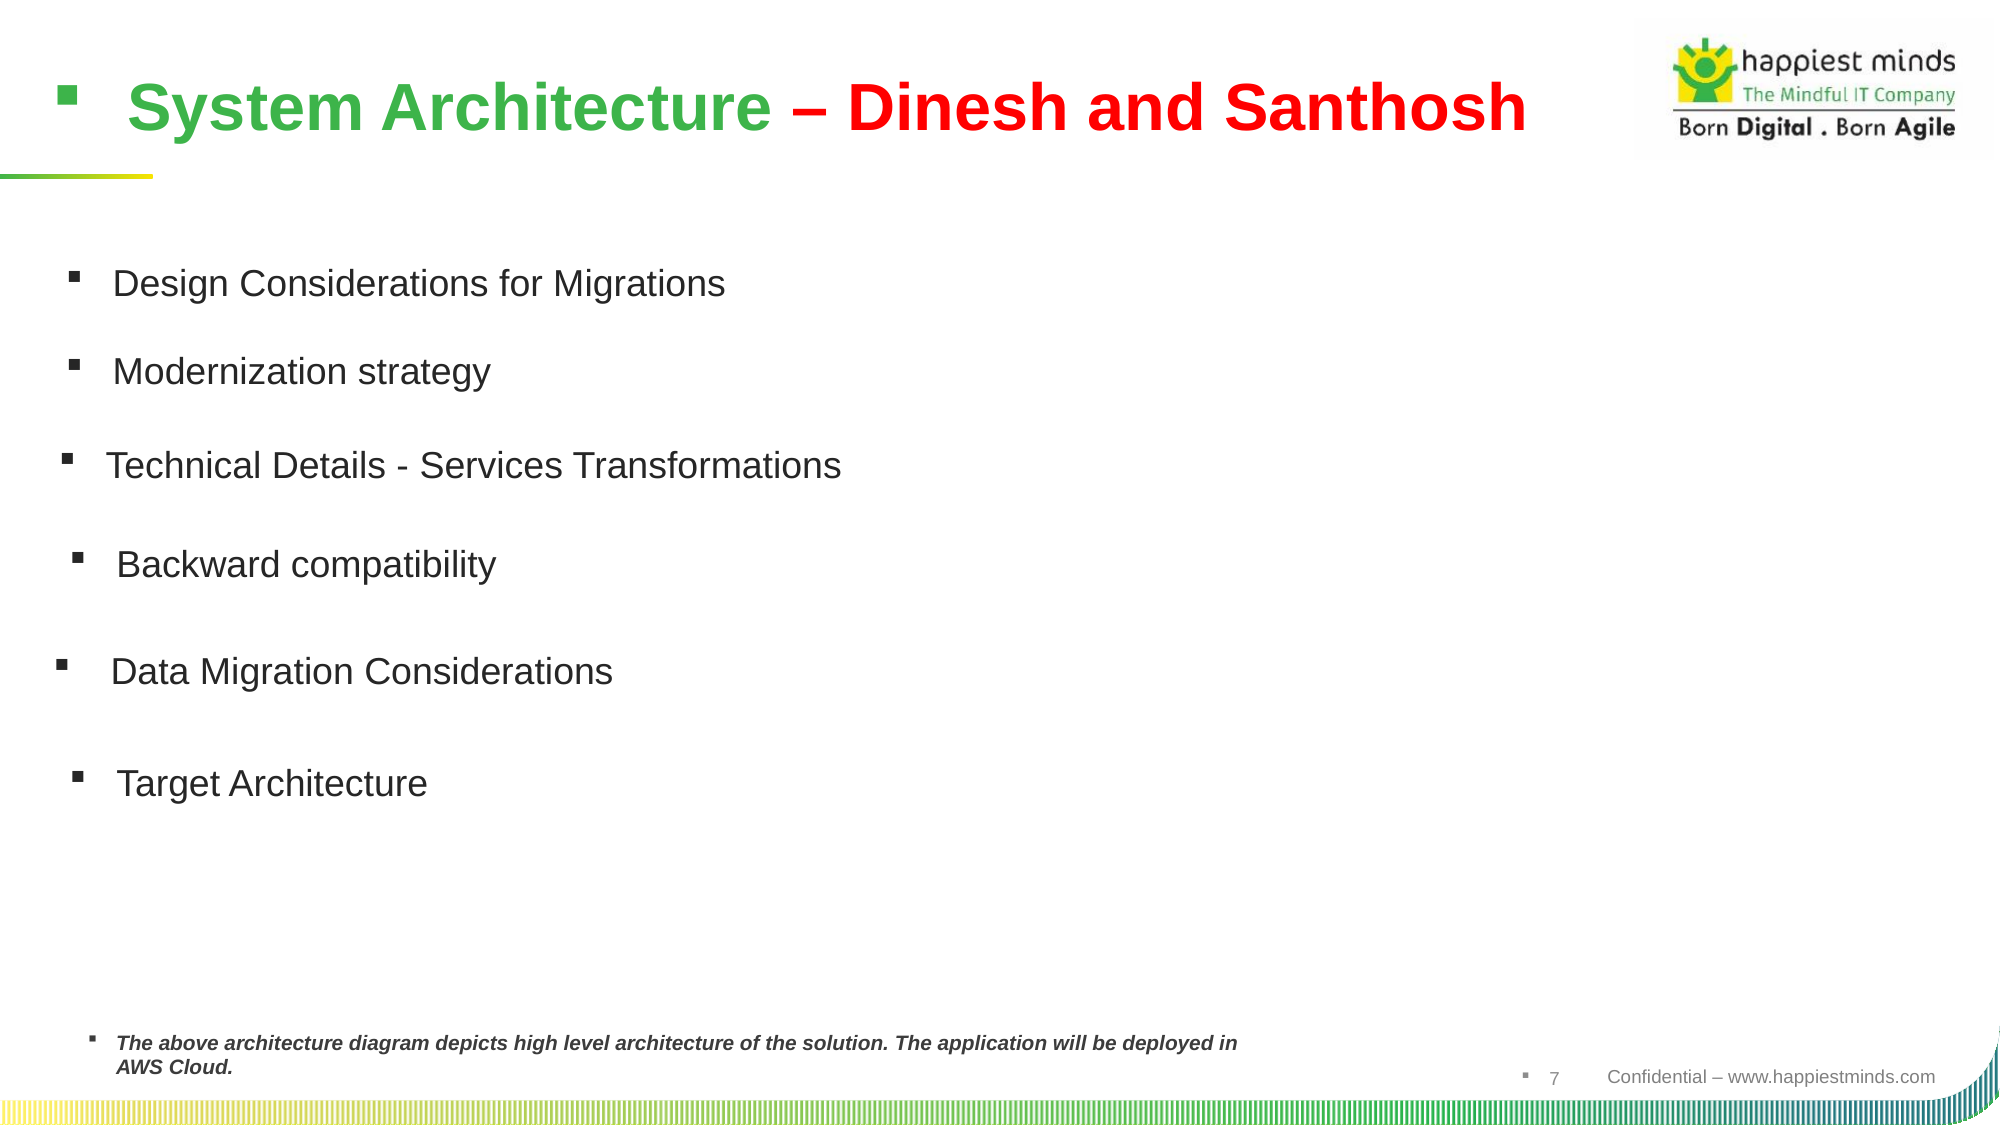

System Architecture – Dinesh and Santhosh
Design Considerations for Migrations
Modernization strategy
Technical Details - Services Transformations
Backward compatibility
 Data Migration Considerations
Target Architecture
The above architecture diagram depicts high level architecture of the solution. The application will be deployed in AWS Cloud.
7